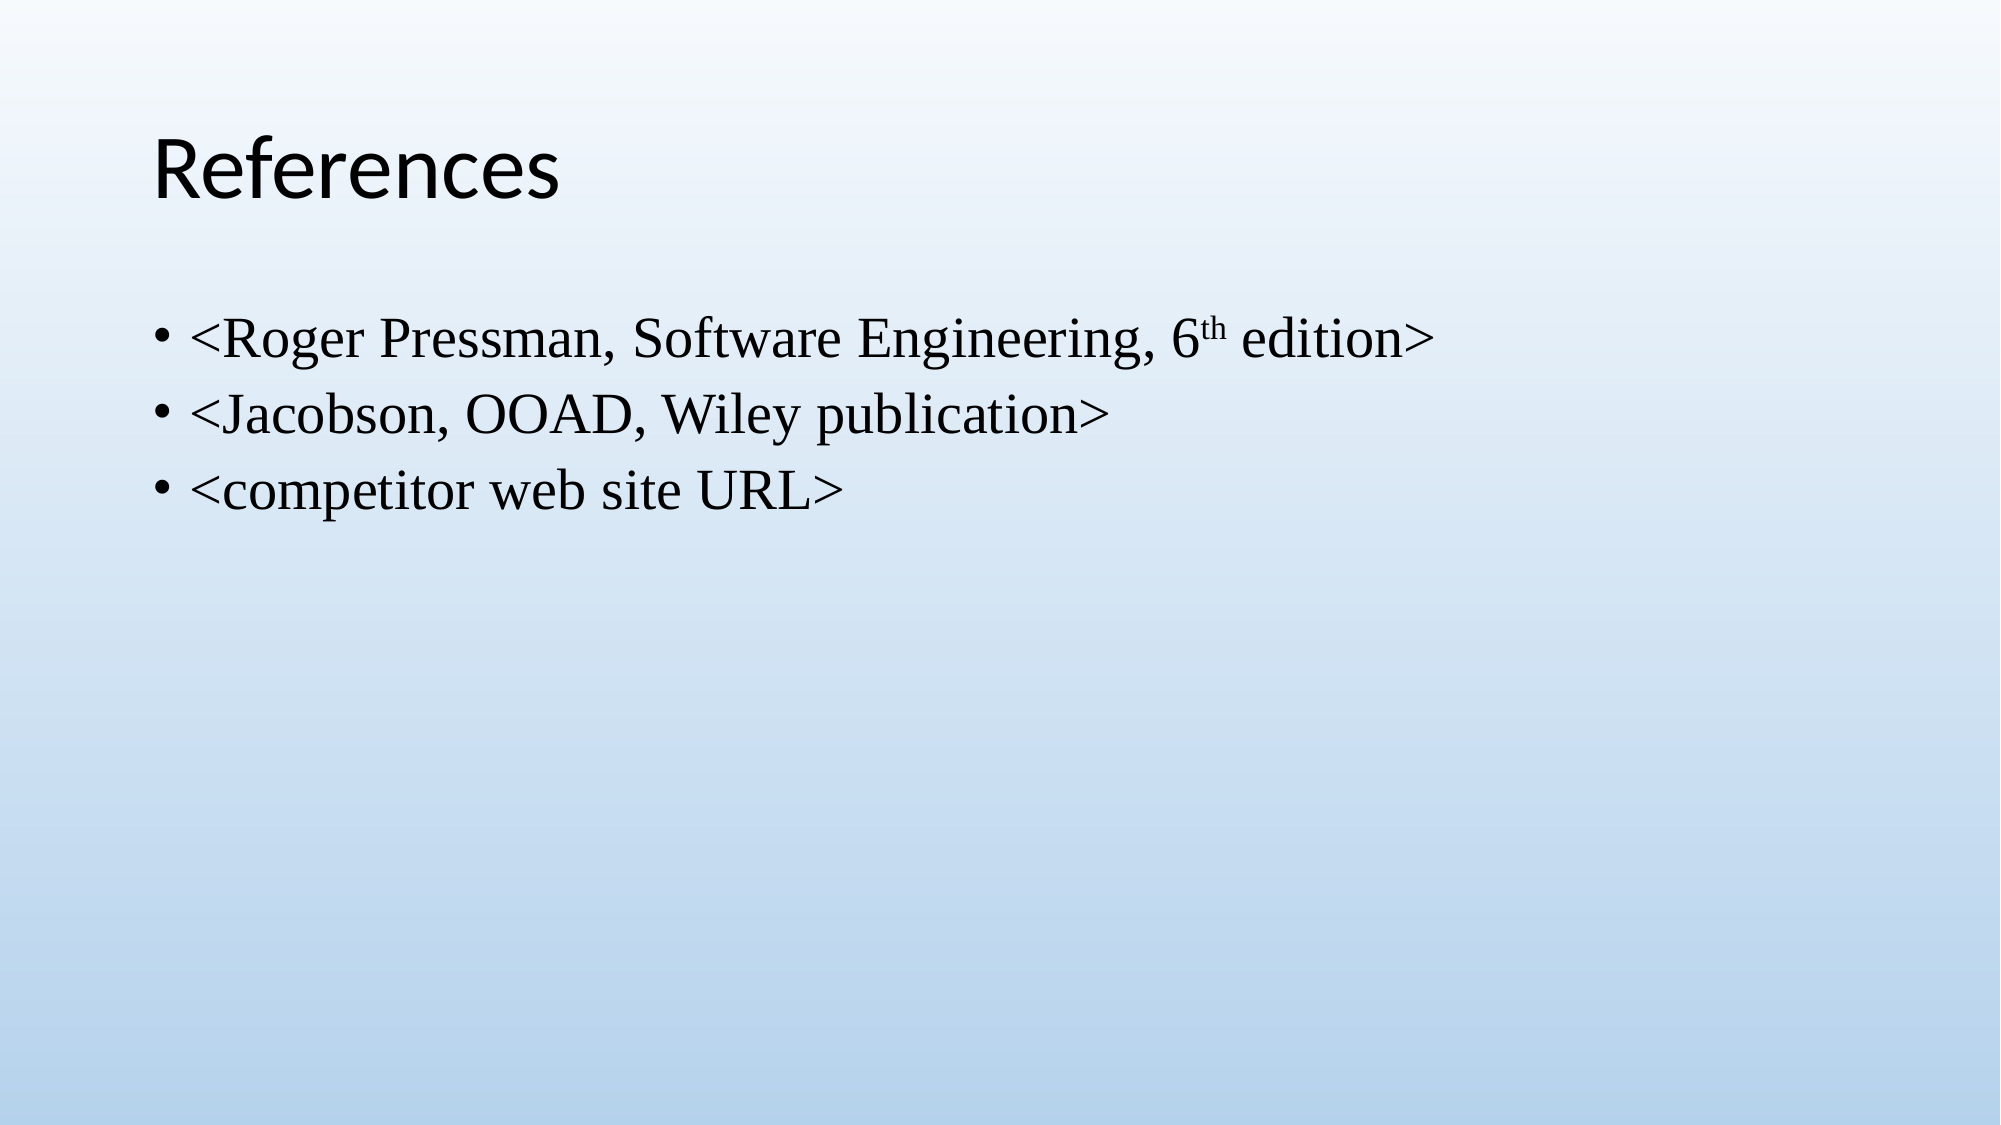

# References
<Roger Pressman, Software Engineering, 6th edition>
<Jacobson, OOAD, Wiley publication>
<competitor web site URL>